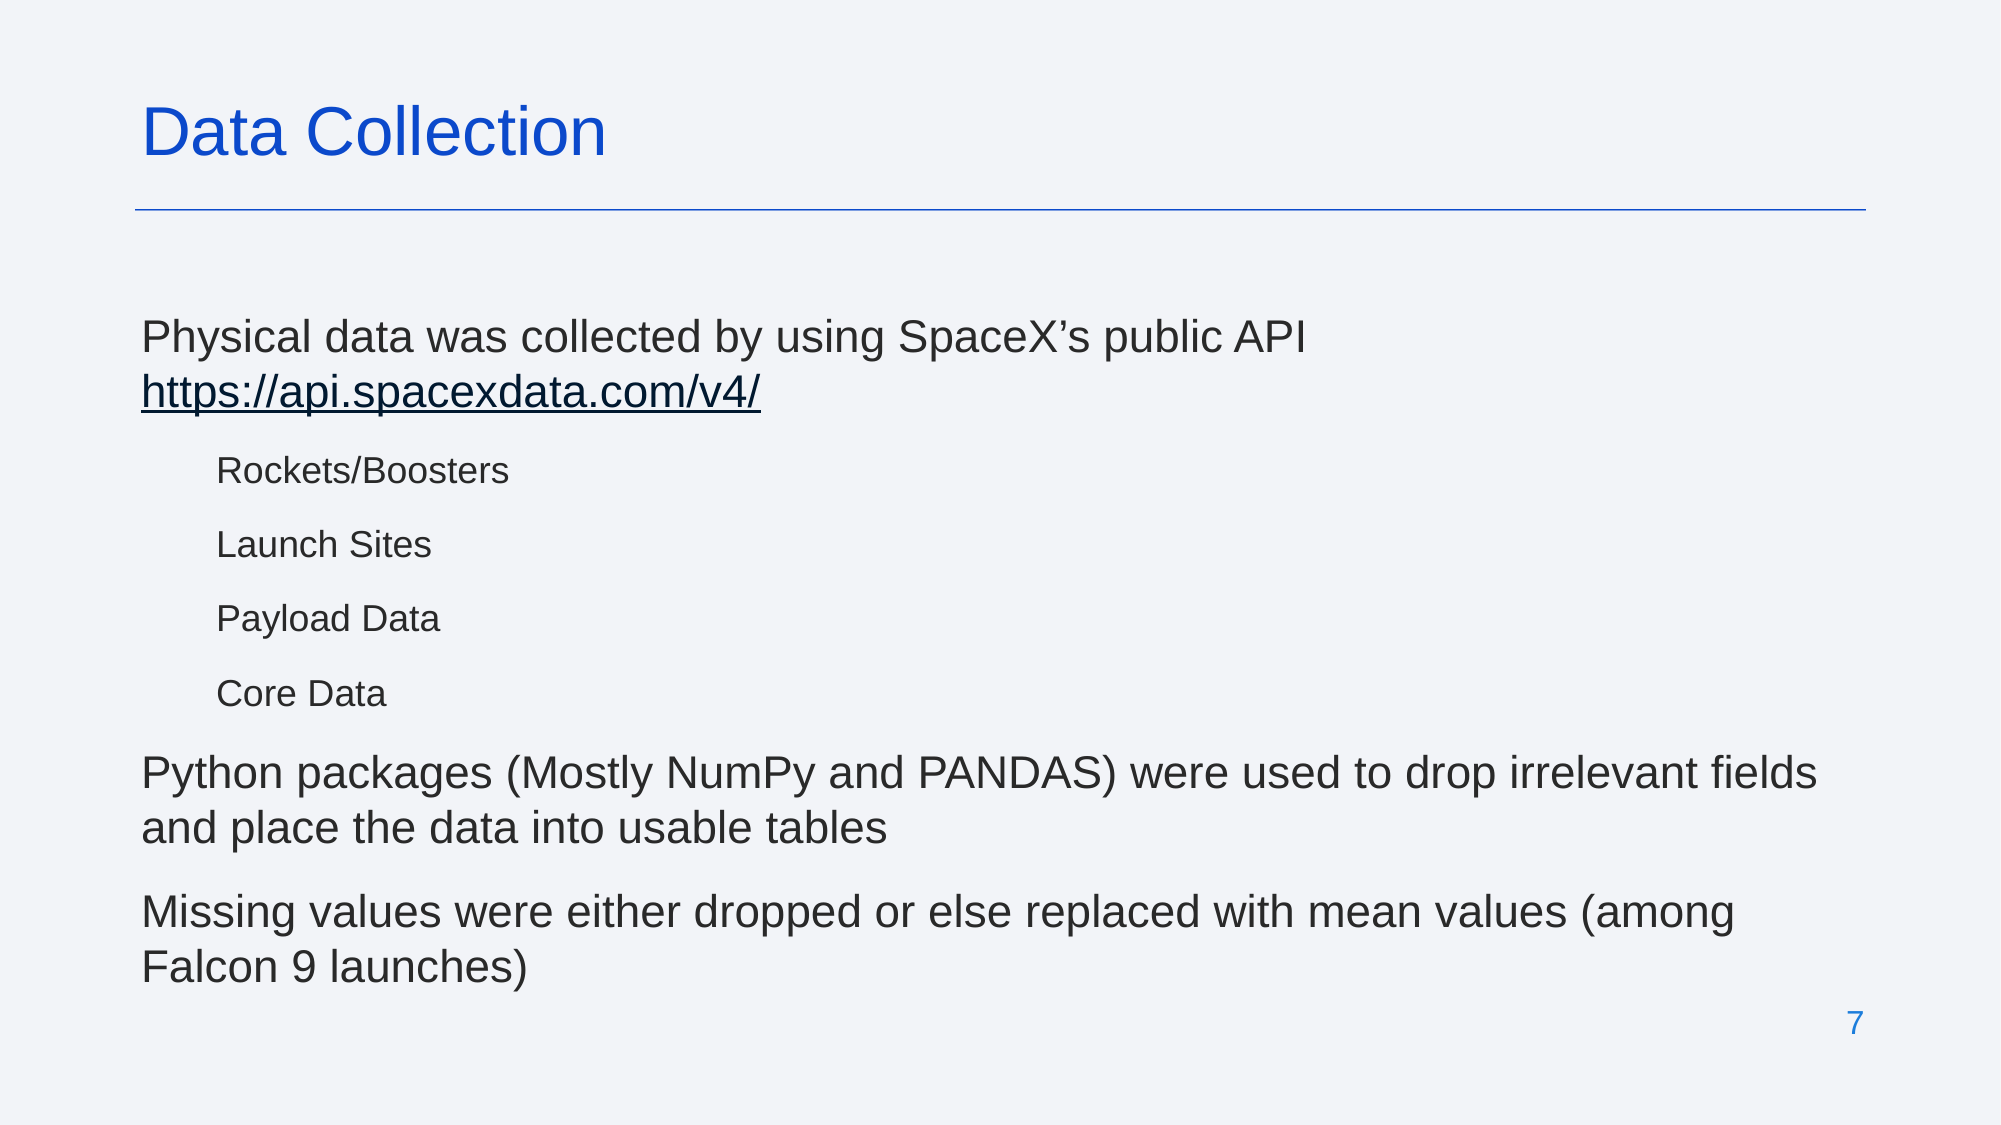

Data Collection
Physical data was collected by using SpaceX’s public API https://api.spacexdata.com/v4/
Rockets/Boosters
Launch Sites
Payload Data
Core Data
Python packages (Mostly NumPy and PANDAS) were used to drop irrelevant fields and place the data into usable tables
Missing values were either dropped or else replaced with mean values (among Falcon 9 launches)
7